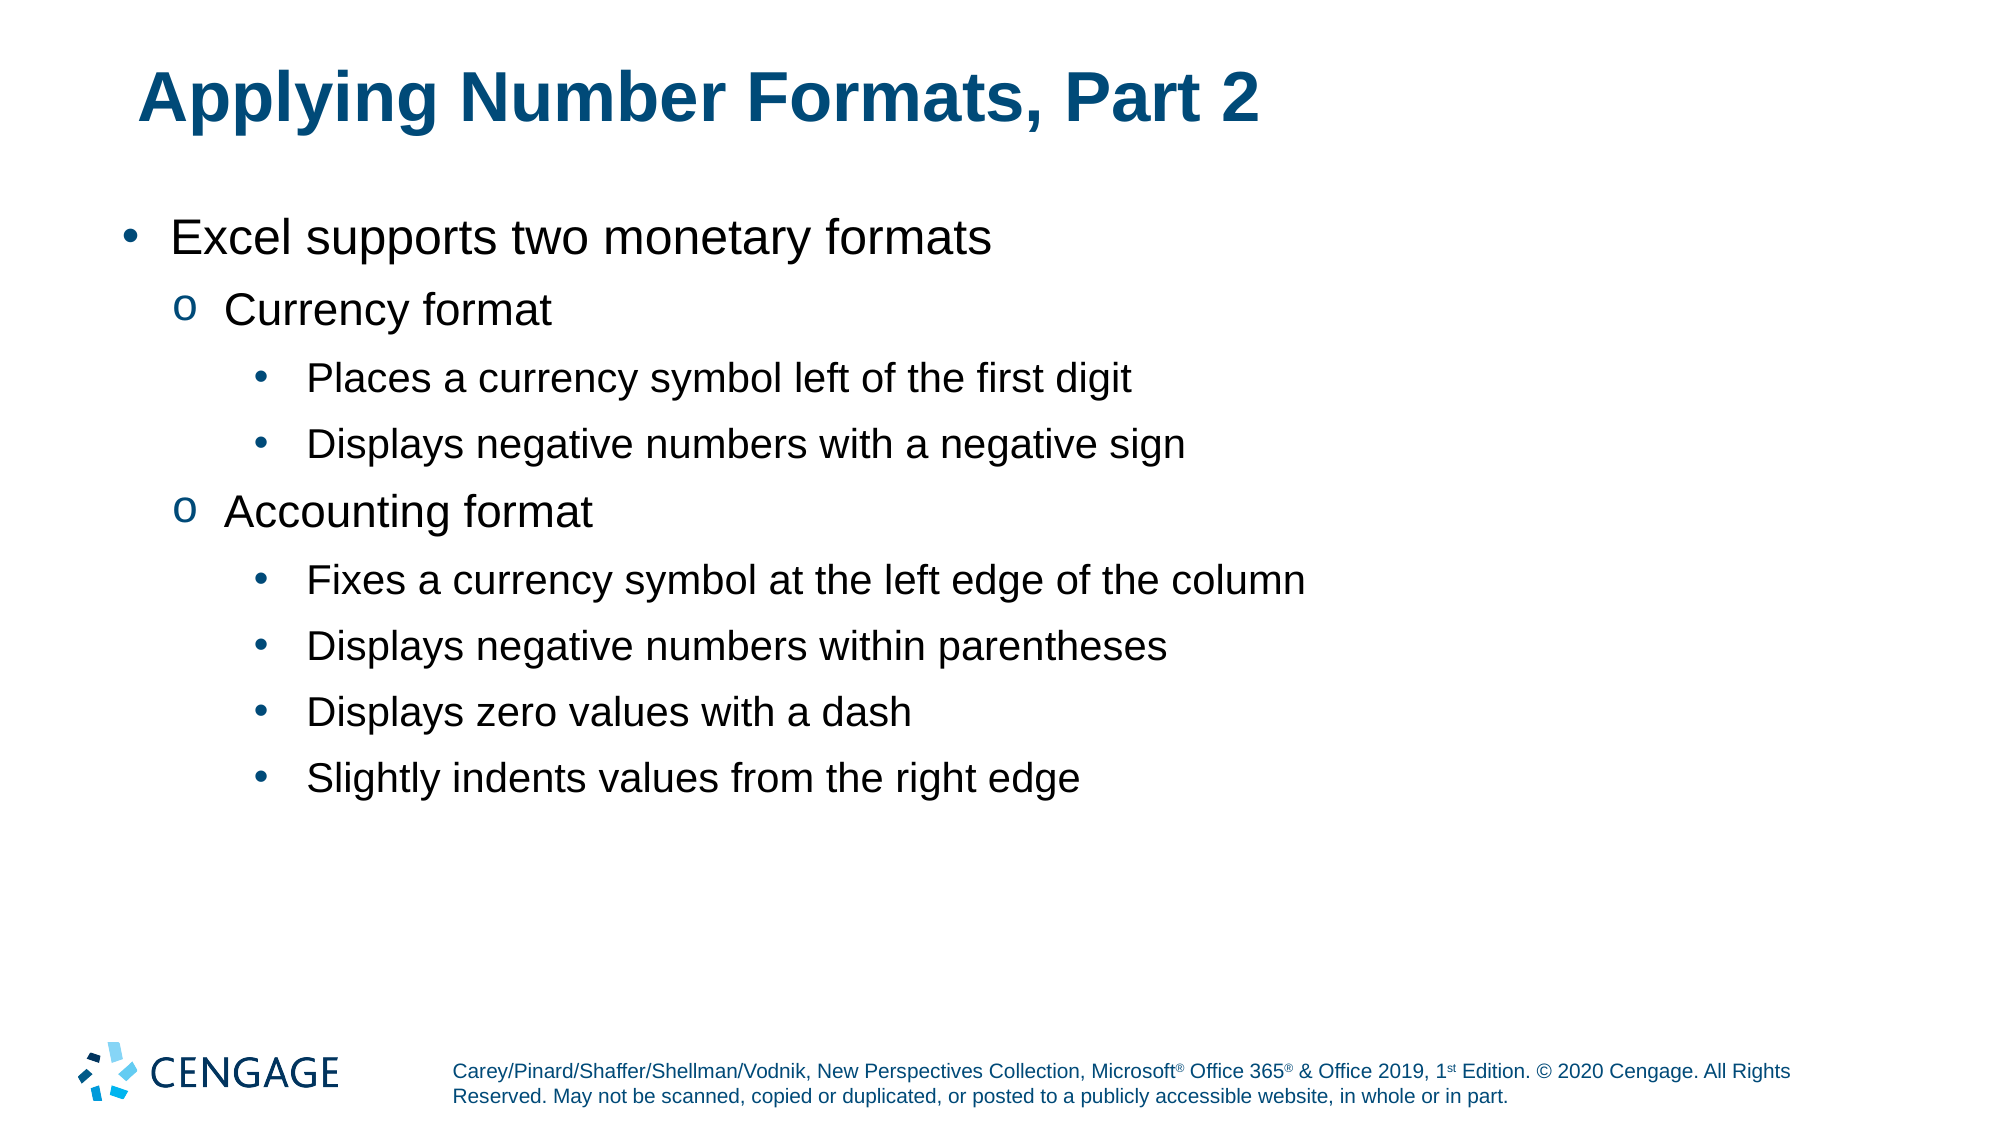

# Applying Number Formats, Part 2
Excel supports two monetary formats
Currency format
Places a currency symbol left of the first digit
Displays negative numbers with a negative sign
Accounting format
Fixes a currency symbol at the left edge of the column
Displays negative numbers within parentheses
Displays zero values with a dash
Slightly indents values from the right edge